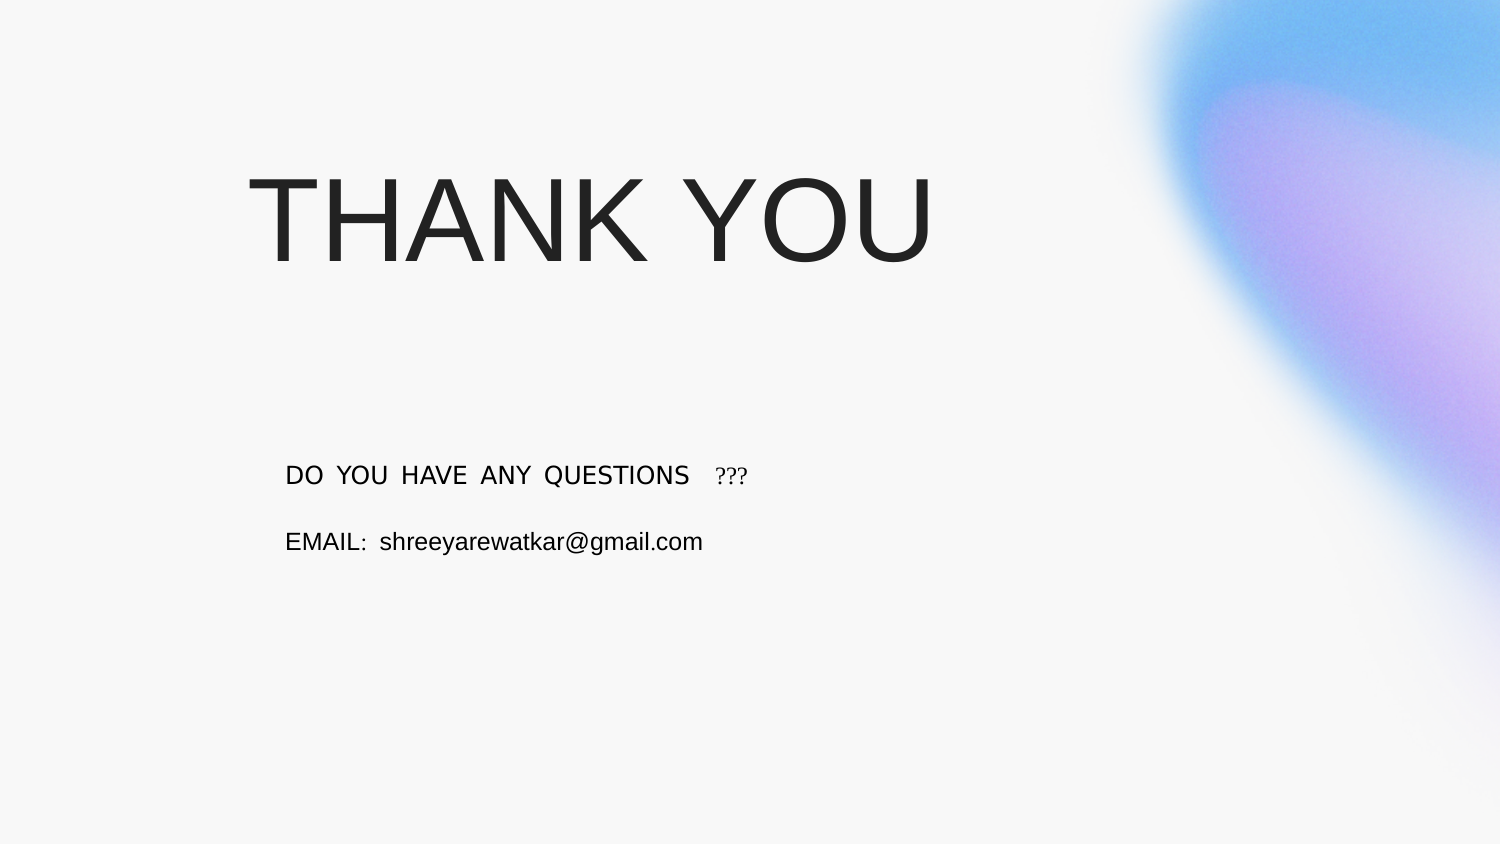

# THANK YOU
DO YOU HAVE ANY QUESTIONS  ???
EMAIL: shreeyarewatkar@gmail.com